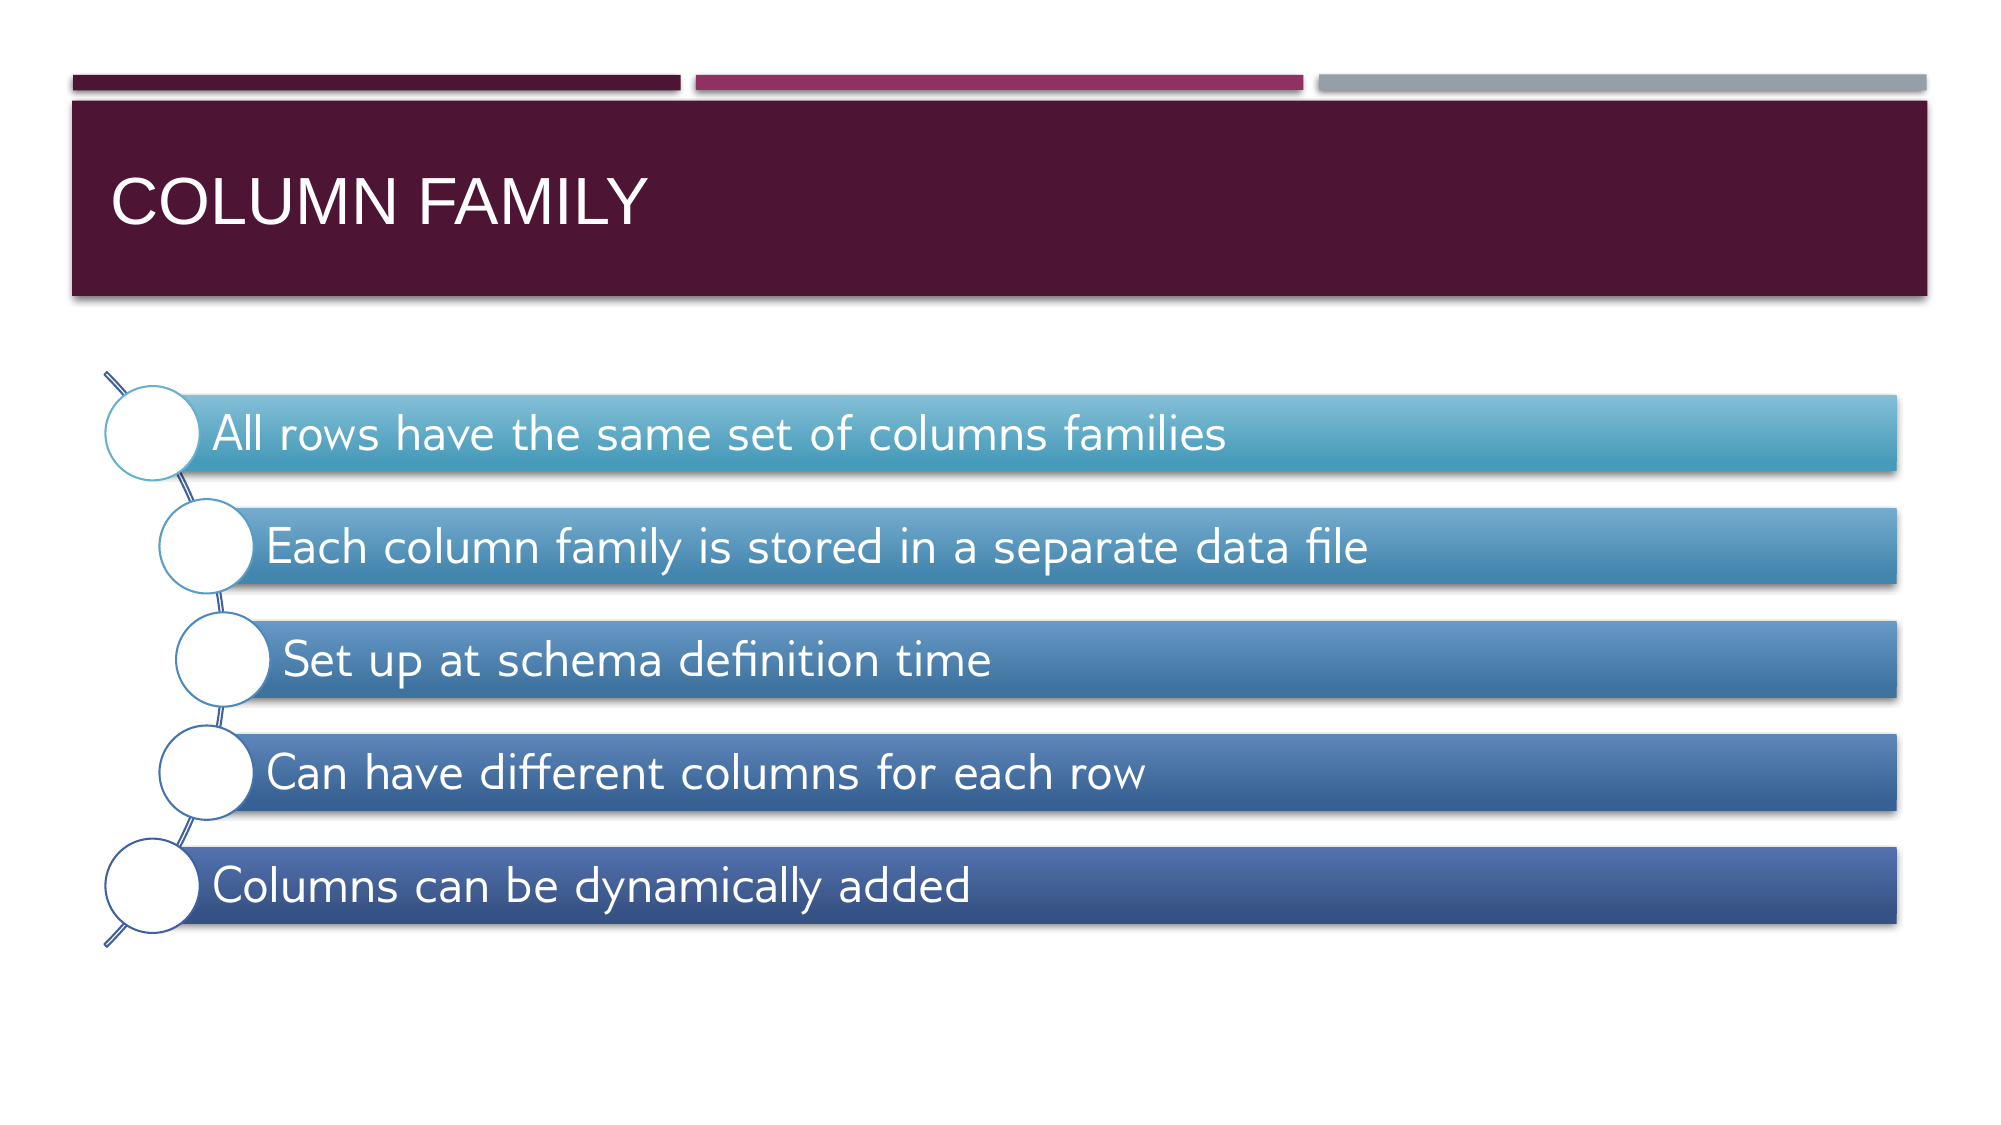

# Column Family
All rows have the same set of columns families
Each column family is stored in a separate data file
Set up at schema definition time
Can have different columns for each row
Columns can be dynamically added